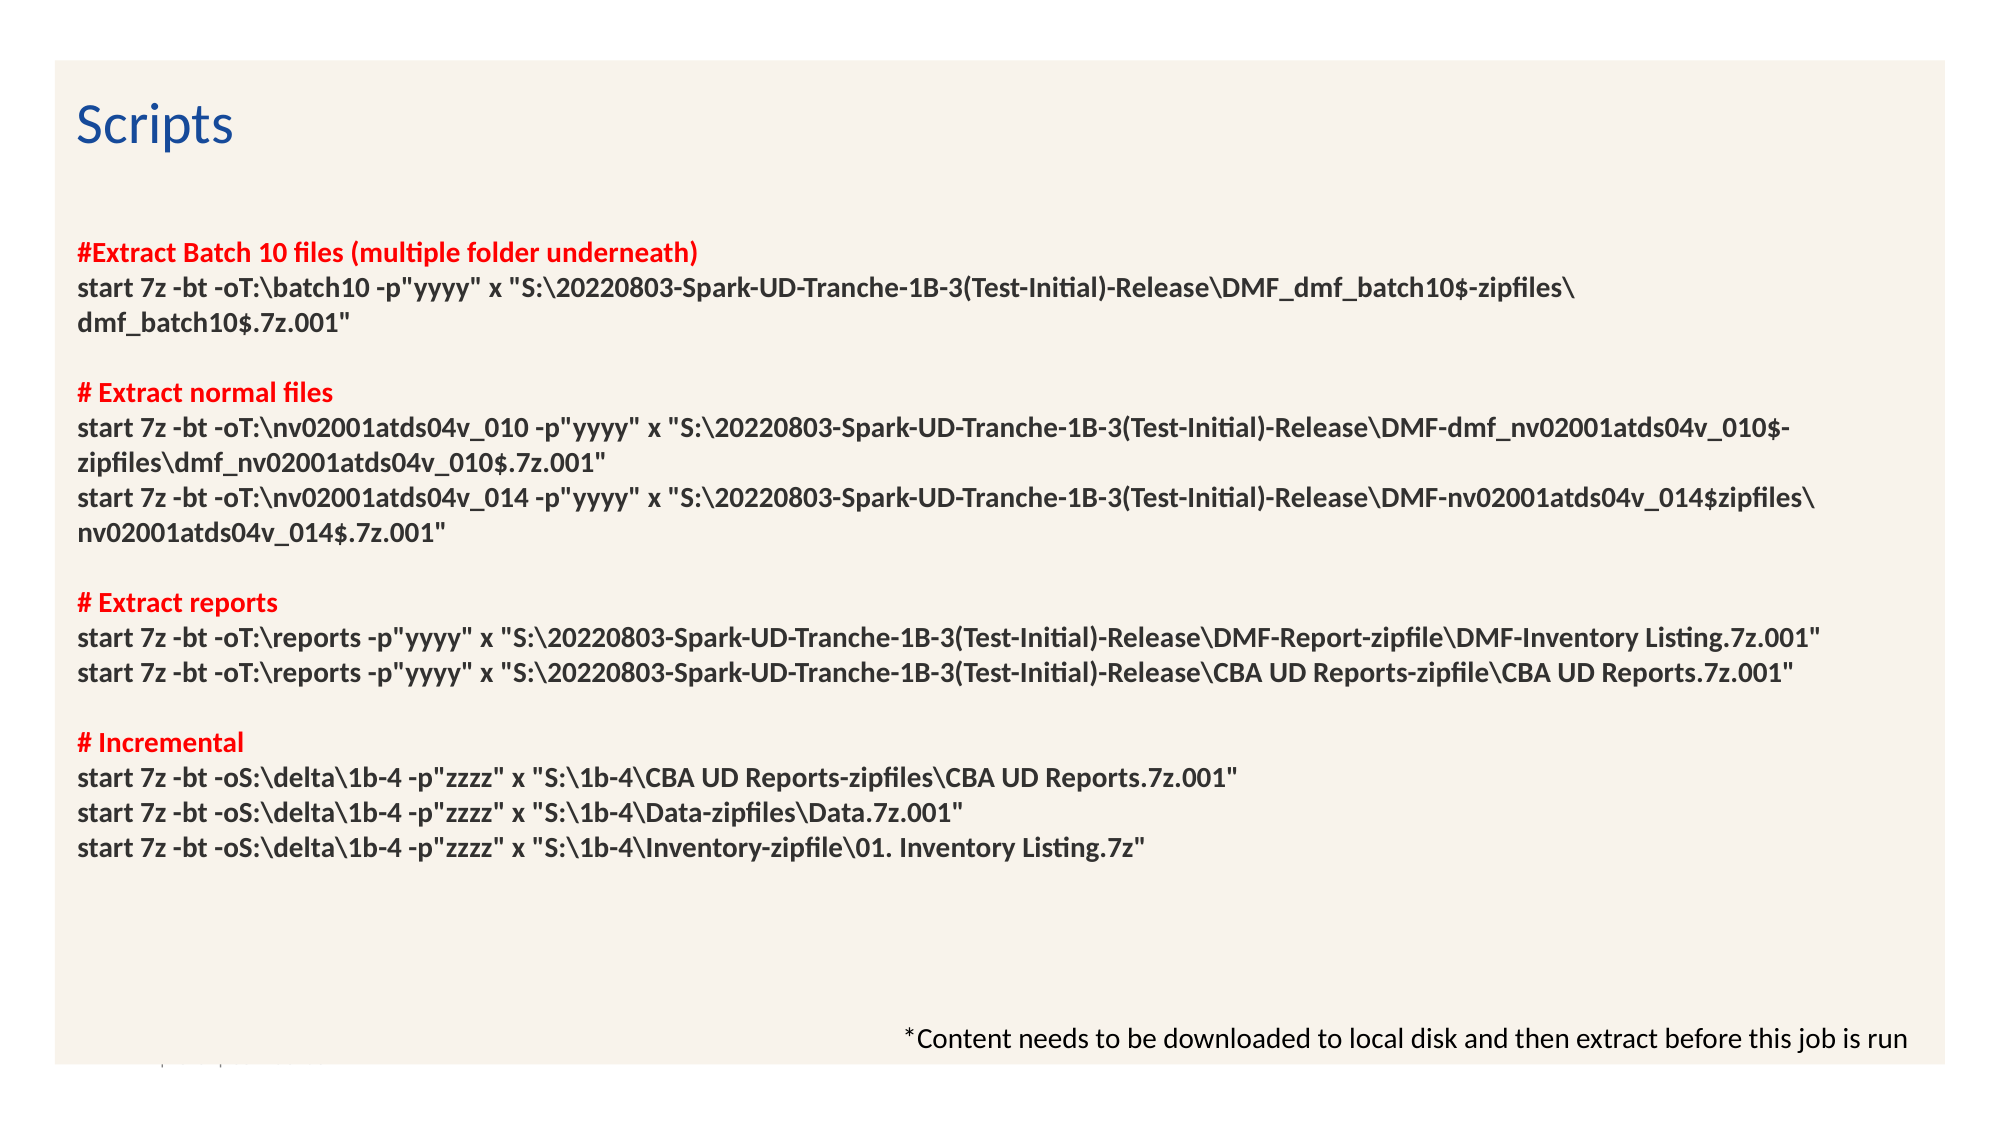

Scripts

#Extract Batch 10 files (multiple folder underneath)
start 7z -bt -oT:\batch10 -p"yyyy" x "S:\20220803-Spark-UD-Tranche-1B-3(Test-Initial)-Release\DMF_dmf_batch10$-zipfiles\dmf_batch10$.7z.001"

# Extract normal files
start 7z -bt -oT:\nv02001atds04v_010 -p"yyyy" x "S:\20220803-Spark-UD-Tranche-1B-3(Test-Initial)-Release\DMF-dmf_nv02001atds04v_010$-zipfiles\dmf_nv02001atds04v_010$.7z.001"
start 7z -bt -oT:\nv02001atds04v_014 -p"yyyy" x "S:\20220803-Spark-UD-Tranche-1B-3(Test-Initial)-Release\DMF-nv02001atds04v_014$zipfiles\nv02001atds04v_014$.7z.001"

# Extract reports
start 7z -bt -oT:\reports -p"yyyy" x "S:\20220803-Spark-UD-Tranche-1B-3(Test-Initial)-Release\DMF-Report-zipfile\DMF-Inventory Listing.7z.001"
start 7z -bt -oT:\reports -p"yyyy" x "S:\20220803-Spark-UD-Tranche-1B-3(Test-Initial)-Release\CBA UD Reports-zipfile\CBA UD Reports.7z.001"

# Incremental
start 7z -bt -oS:\delta\1b-4 -p"zzzz" x "S:\1b-4\CBA UD Reports-zipfiles\CBA UD Reports.7z.001"
start 7z -bt -oS:\delta\1b-4 -p"zzzz" x "S:\1b-4\Data-zipfiles\Data.7z.001"
start 7z -bt -oS:\delta\1b-4 -p"zzzz" x "S:\1b-4\Inventory-zipfile\01. Inventory Listing.7z"

*Content needs to be downloaded to local disk and then extract before this job is run